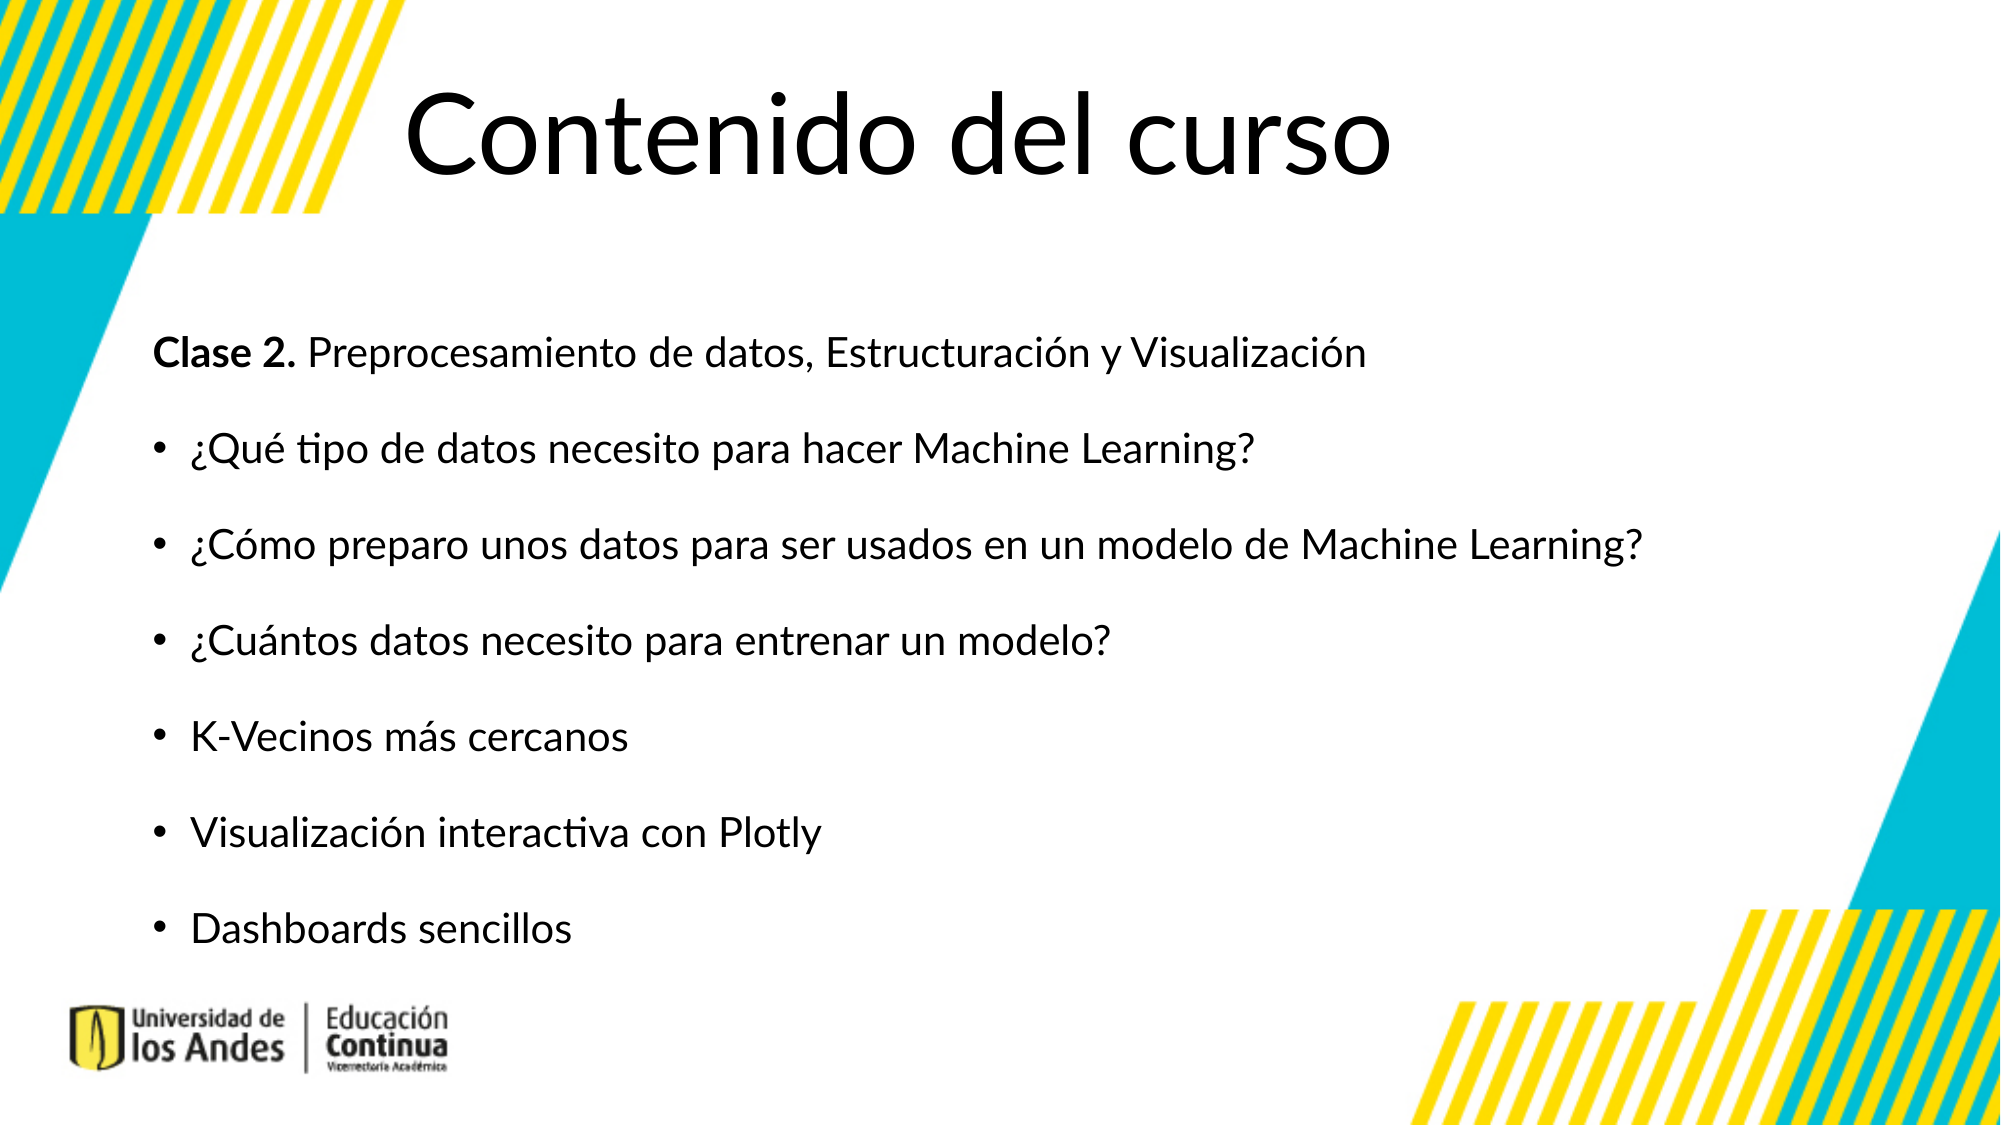

Contenido del curso
Clase 2. Preprocesamiento de datos, Estructuración y Visualización
¿Qué tipo de datos necesito para hacer Machine Learning?
¿Cómo preparo unos datos para ser usados en un modelo de Machine Learning?
¿Cuántos datos necesito para entrenar un modelo?
K-Vecinos más cercanos
Visualización interactiva con Plotly
Dashboards sencillos